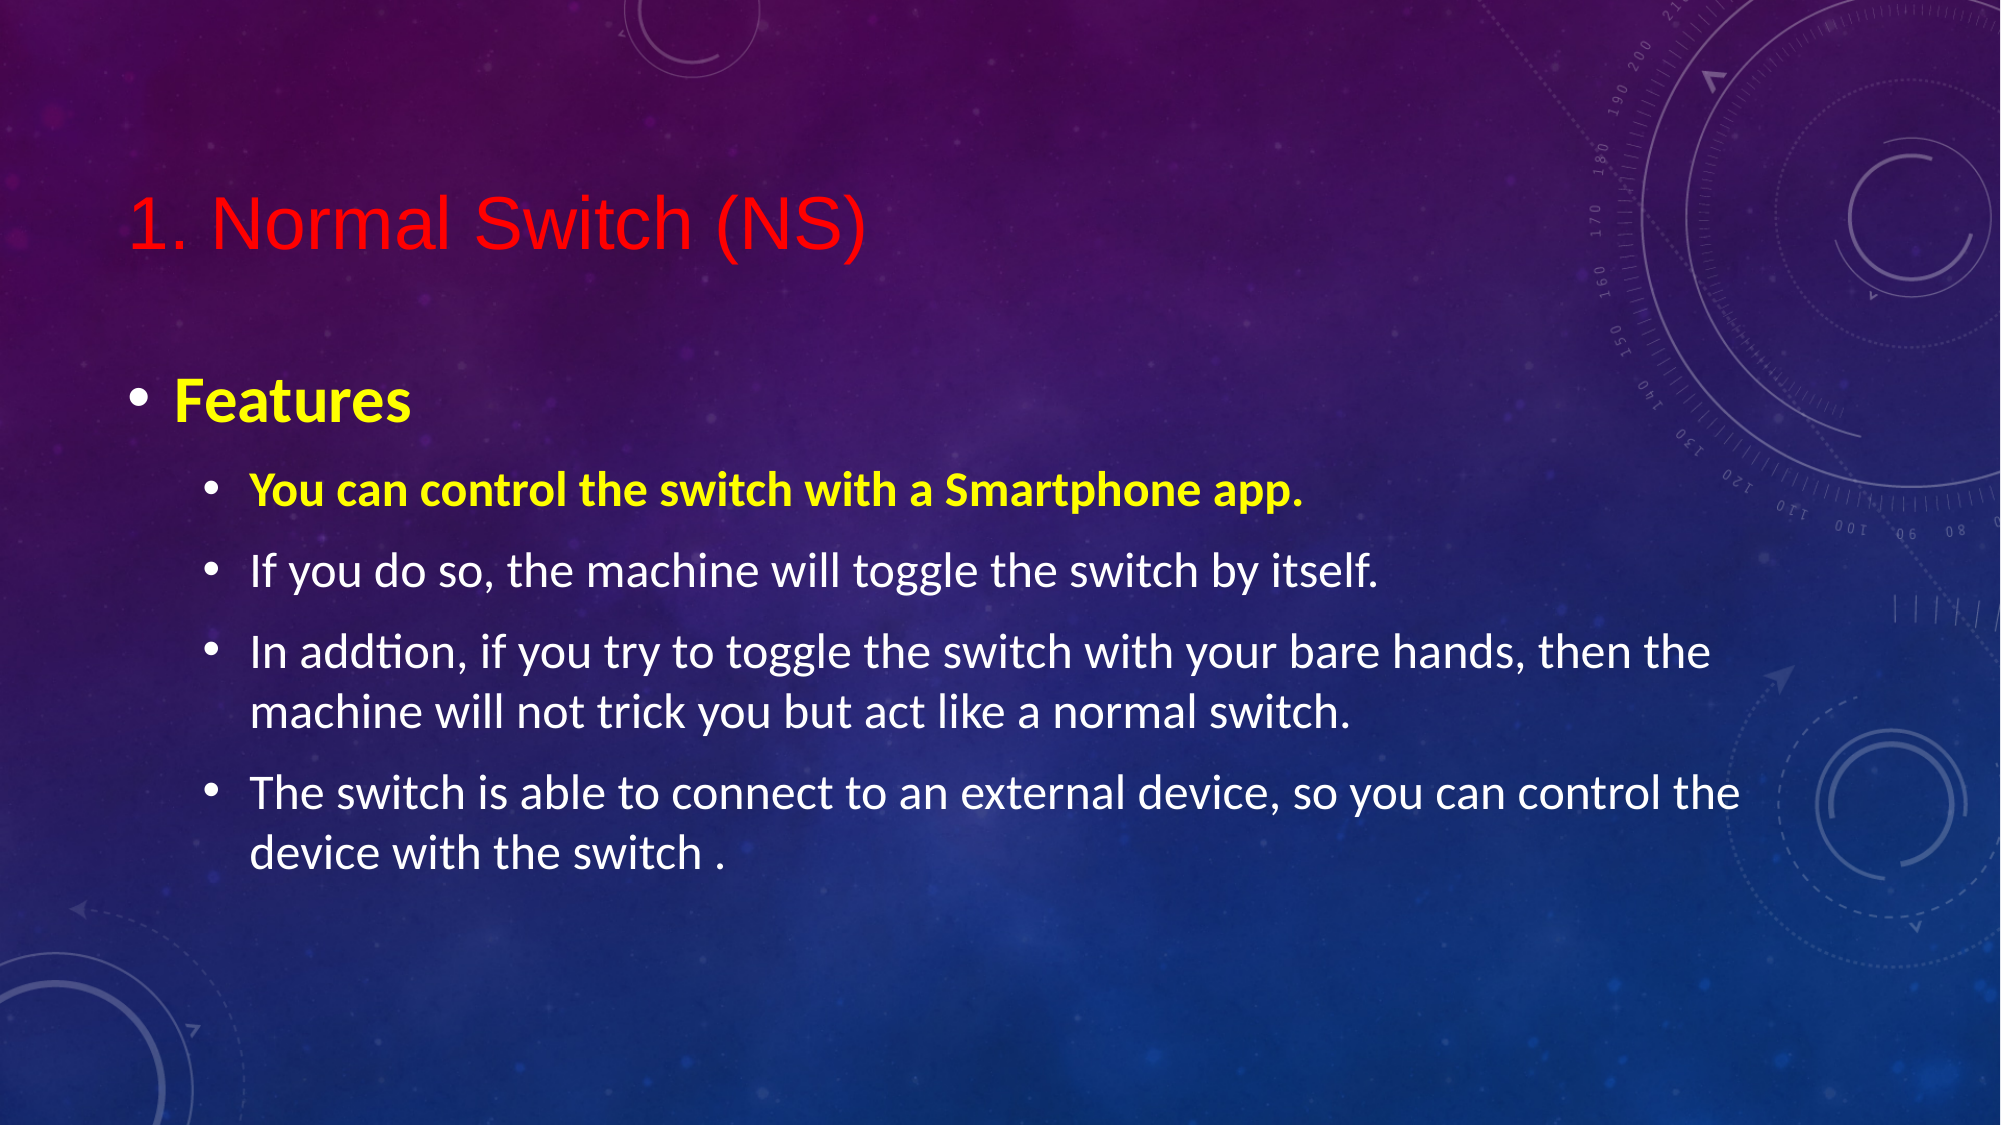

# 1. Normal Switch (NS)
Features
You can control the switch with a Smartphone app.
If you do so, the machine will toggle the switch by itself.
In addtion, if you try to toggle the switch with your bare hands, then the  machine will not trick you but act like a normal switch.
The switch is able to connect to an external device, so you can control the device with the switch .